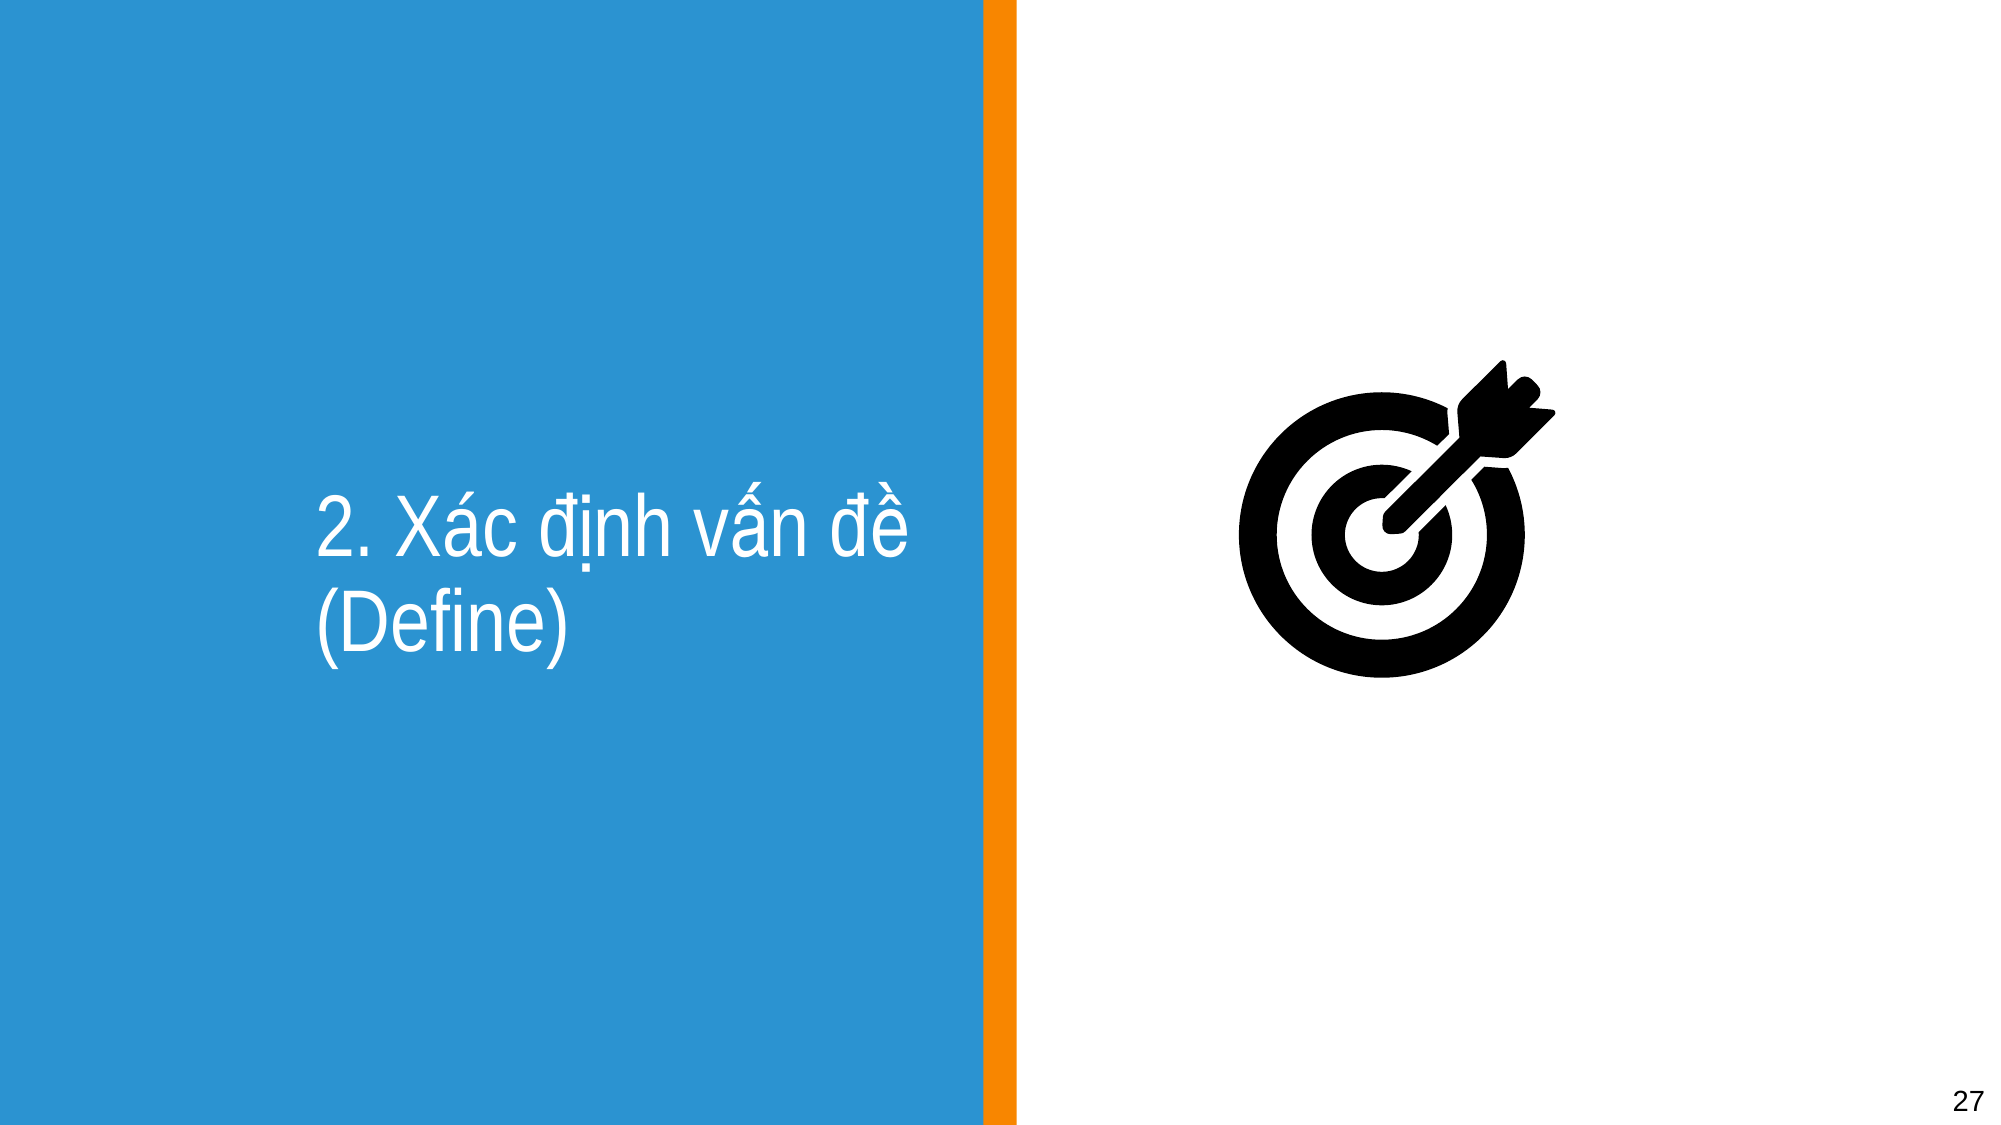

# 2. Xác định vấn đề (Define)